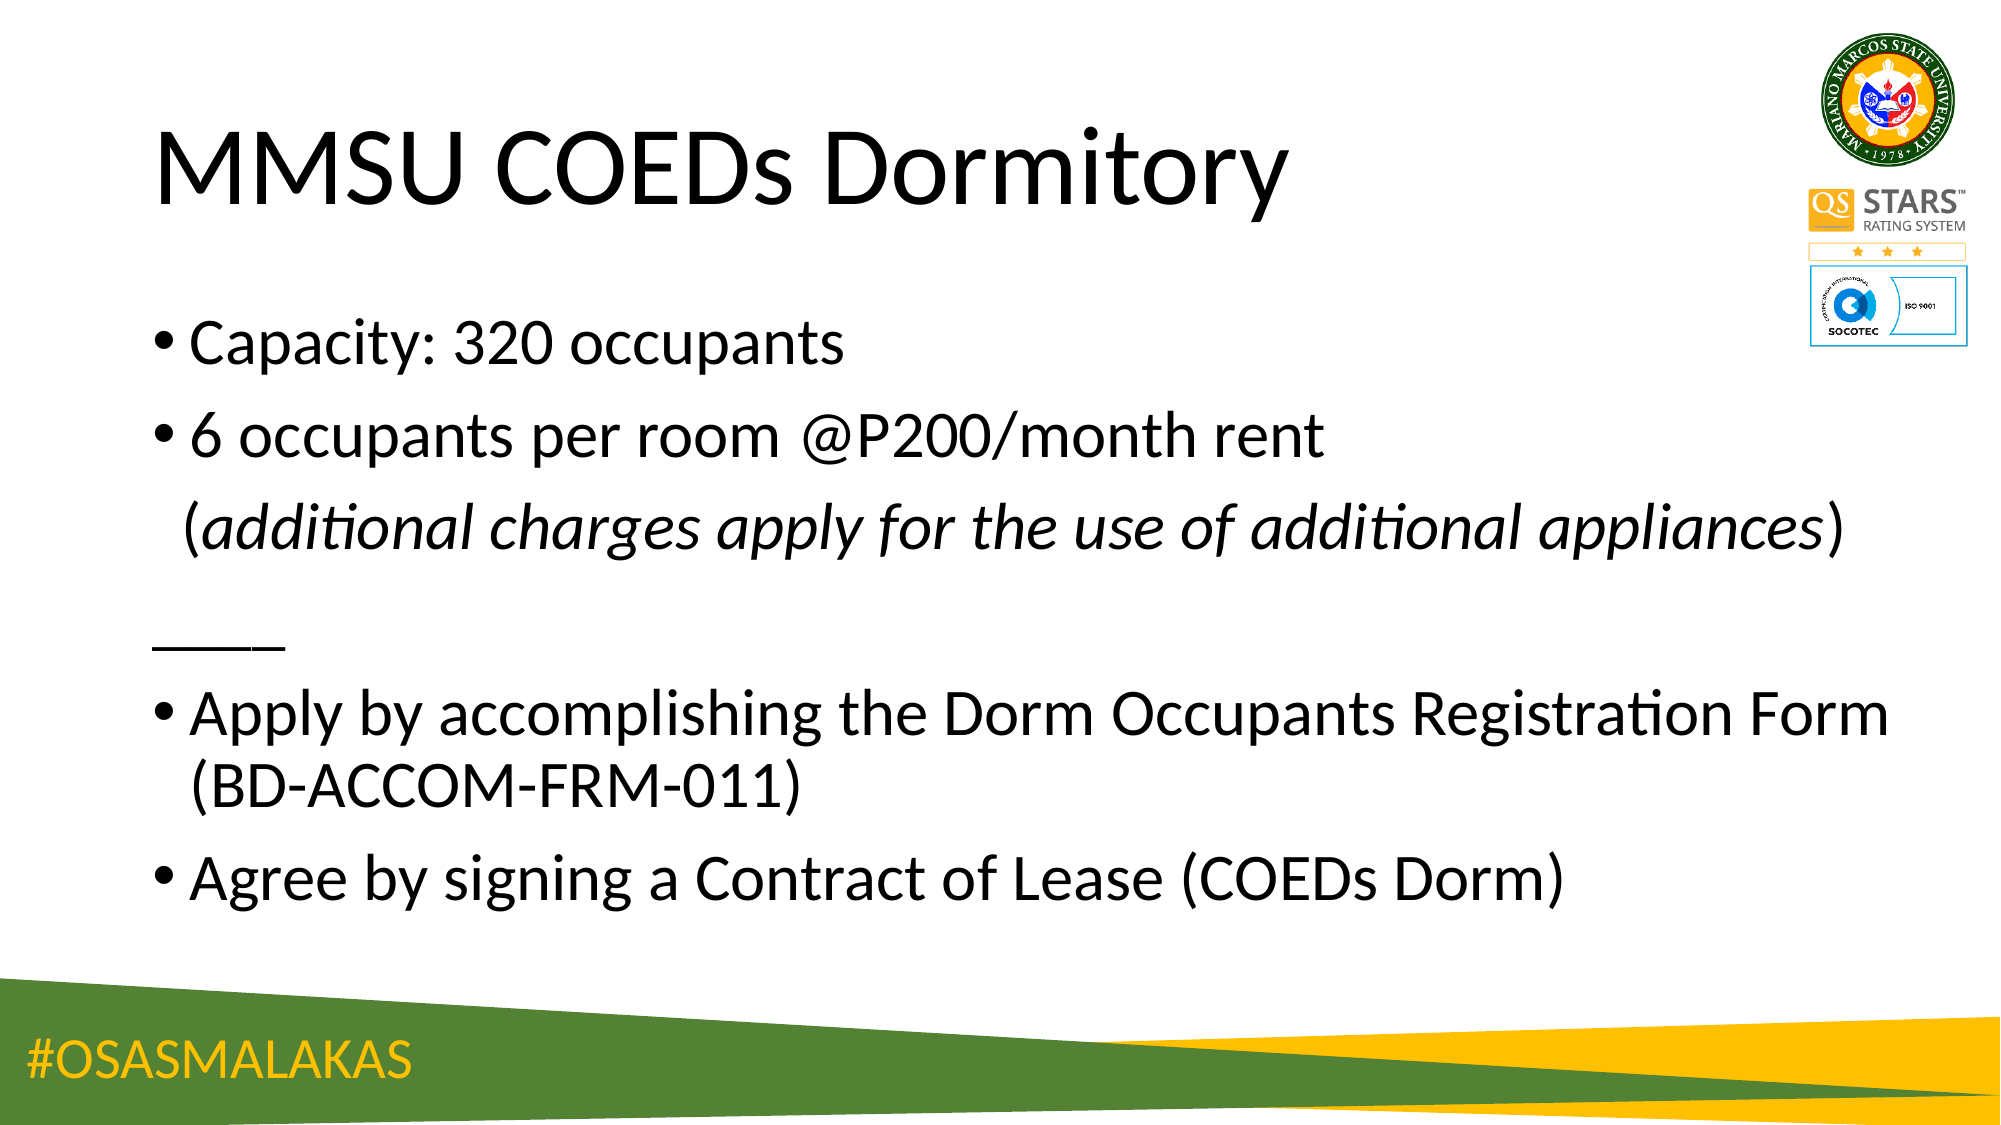

# MMSU COEDs Dormitory
Capacity: 320 occupants
6 occupants per room @P200/month rent
(additional charges apply for the use of additional appliances)
____
Apply by accomplishing the Dorm Occupants Registration Form (BD-ACCOM-FRM-011)
Agree by signing a Contract of Lease (COEDs Dorm)